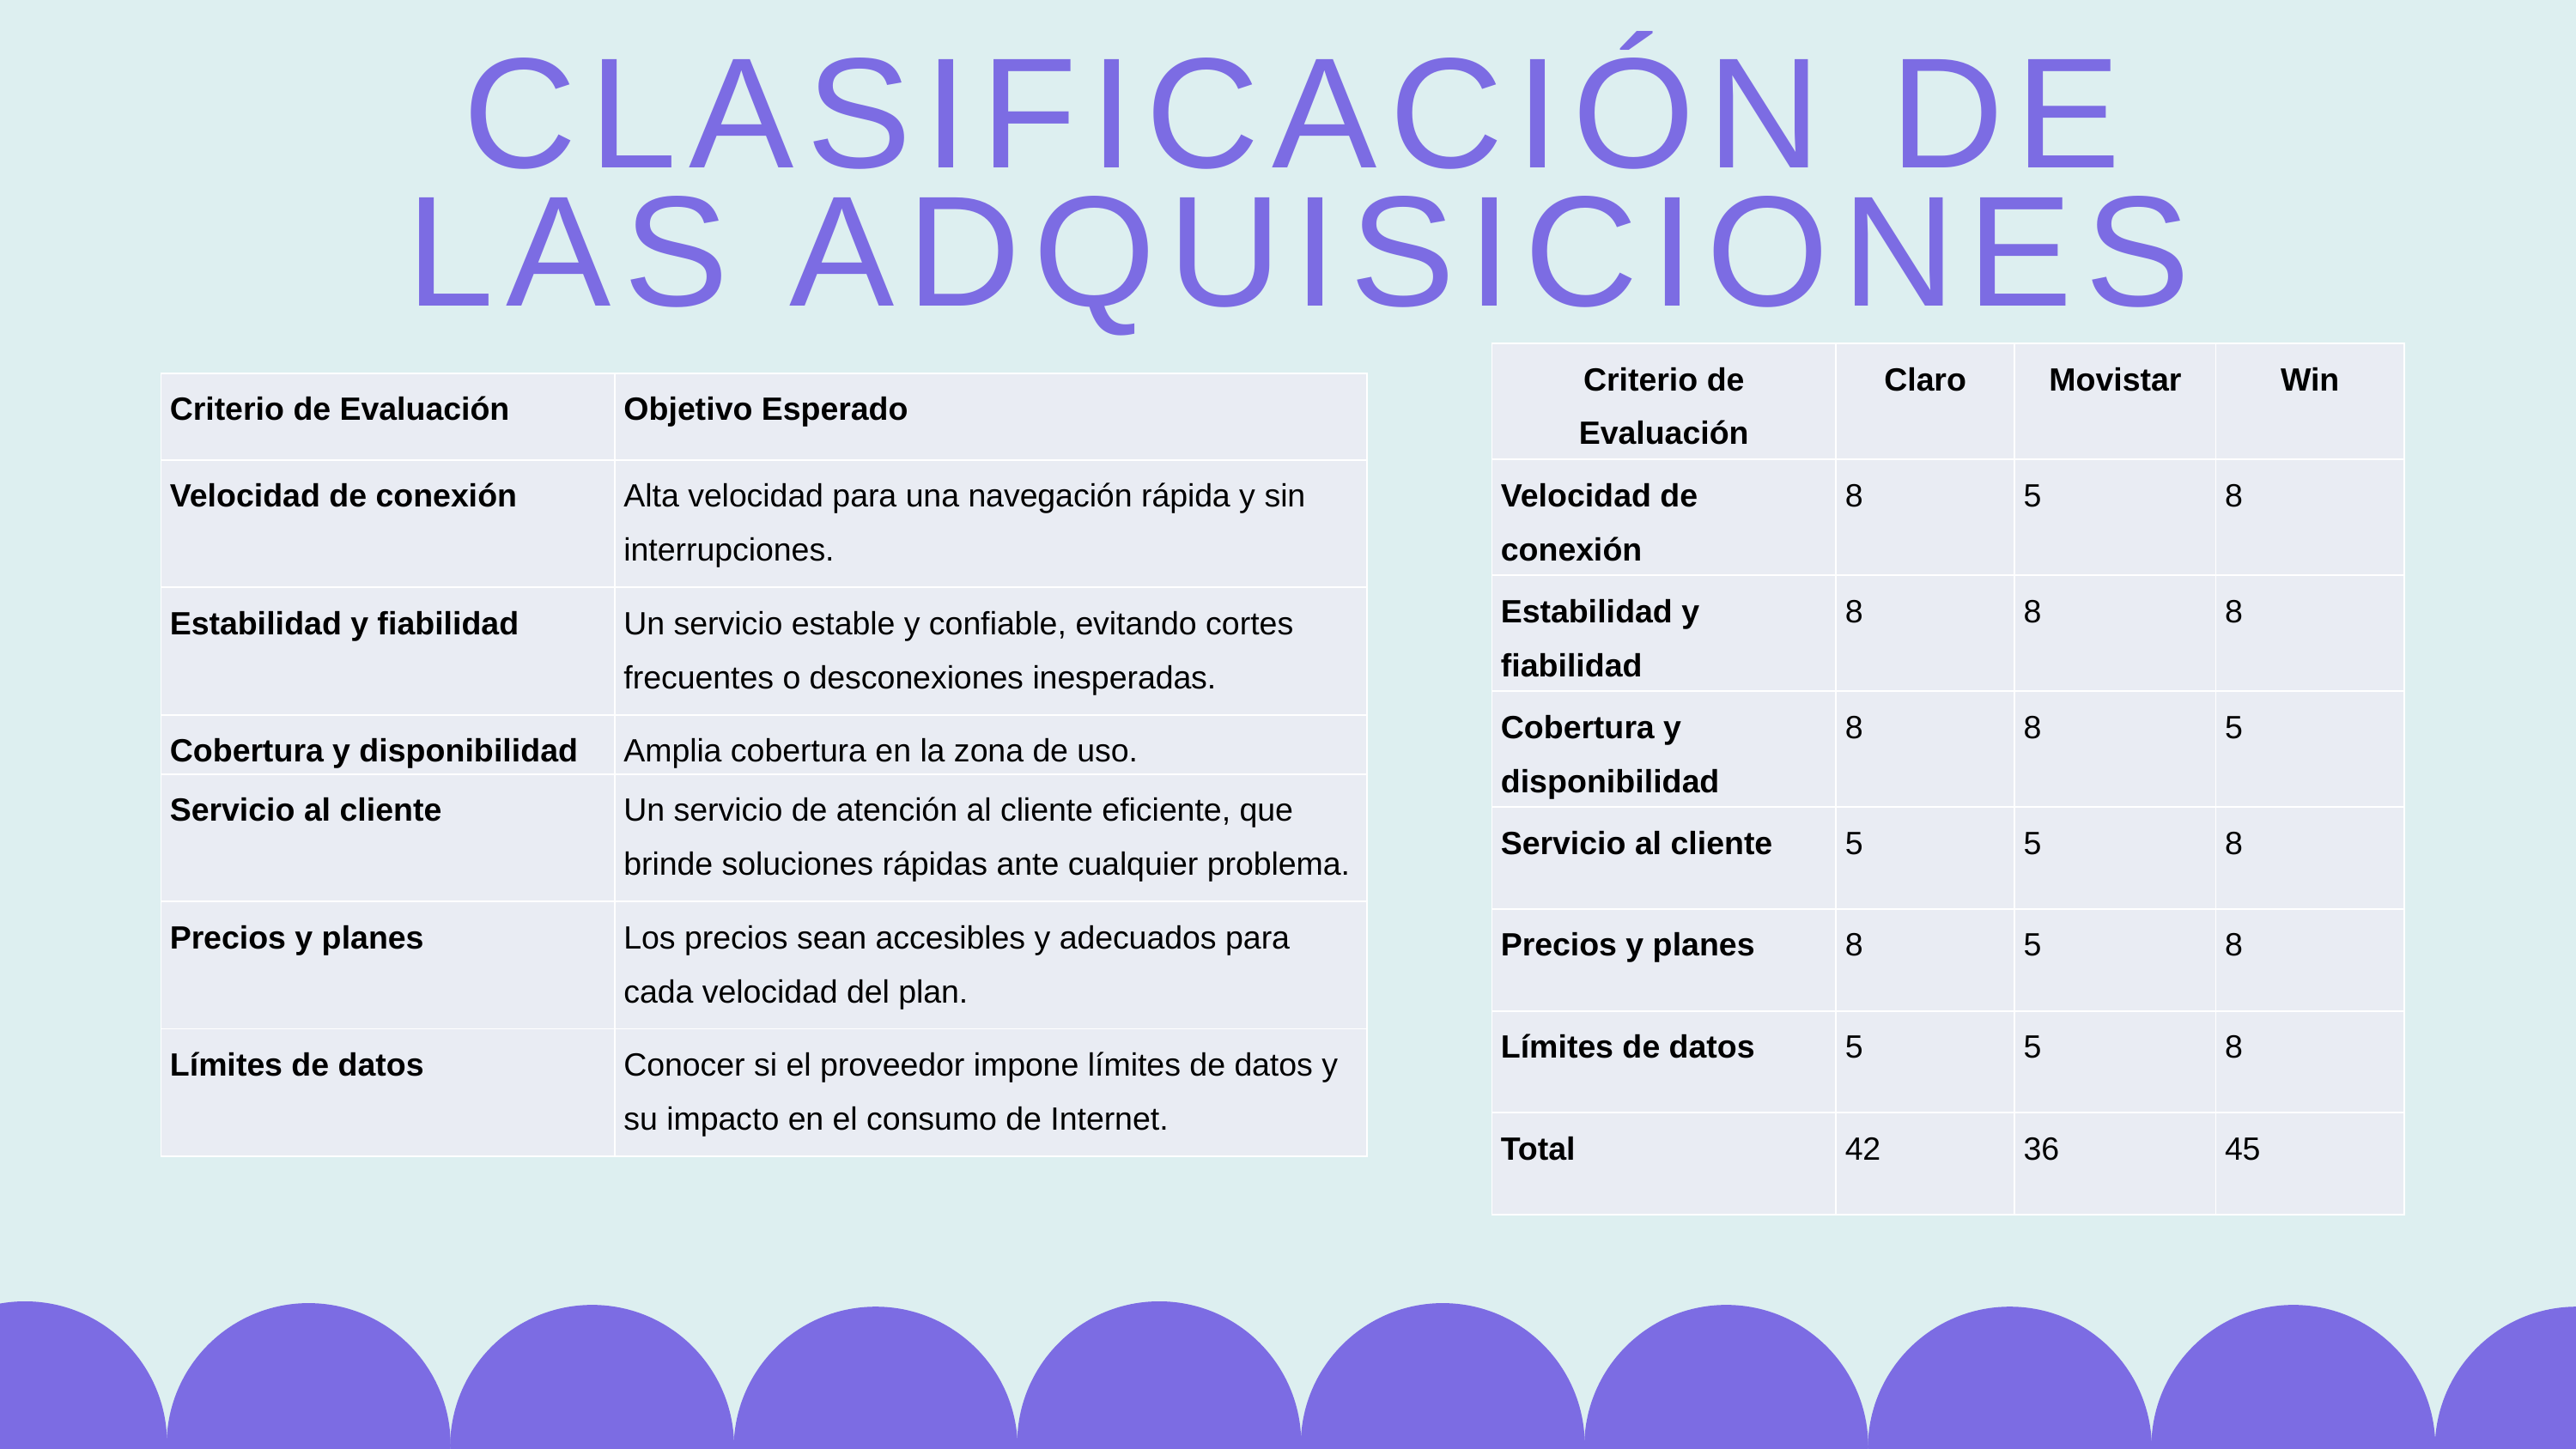

CLASIFICACIÓN DE LAS ADQUISICIONES
| Criterio de Evaluación | Claro | Movistar | Win |
| --- | --- | --- | --- |
| Velocidad de conexión | 8 | 5 | 8 |
| Estabilidad y fiabilidad | 8 | 8 | 8 |
| Cobertura y disponibilidad | 8 | 8 | 5 |
| Servicio al cliente | 5 | 5 | 8 |
| Precios y planes | 8 | 5 | 8 |
| Límites de datos | 5 | 5 | 8 |
| Total | 42 | 36 | 45 |
| Criterio de Evaluación | Objetivo Esperado |
| --- | --- |
| Velocidad de conexión | Alta velocidad para una navegación rápida y sin interrupciones. |
| Estabilidad y fiabilidad | Un servicio estable y confiable, evitando cortes frecuentes o desconexiones inesperadas. |
| Cobertura y disponibilidad | Amplia cobertura en la zona de uso. |
| Servicio al cliente | Un servicio de atención al cliente eficiente, que brinde soluciones rápidas ante cualquier problema. |
| Precios y planes | Los precios sean accesibles y adecuados para cada velocidad del plan. |
| Límites de datos | Conocer si el proveedor impone límites de datos y su impacto en el consumo de Internet. |